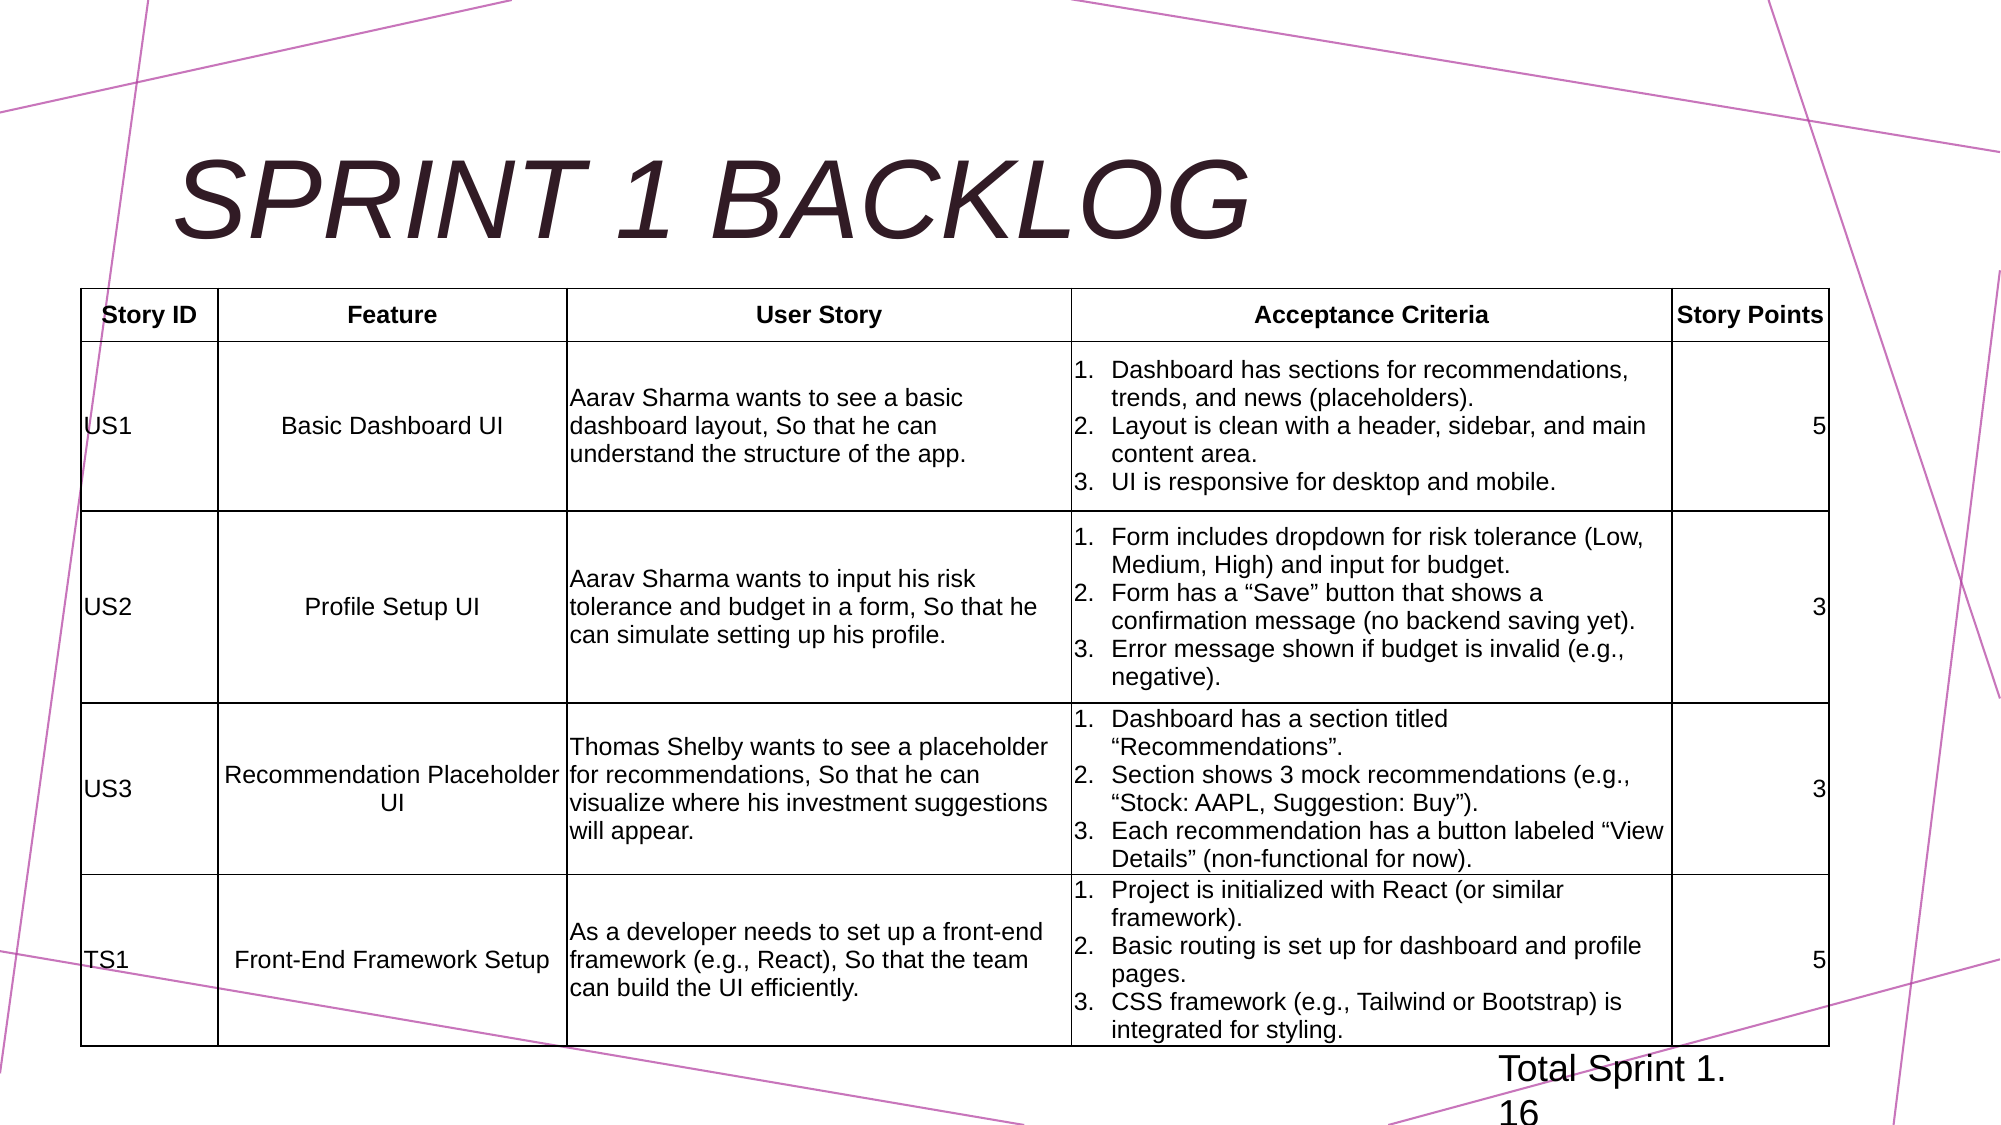

# Sprint 1 backlog
| Story ID | Feature | User Story | Acceptance Criteria | Story Points |
| --- | --- | --- | --- | --- |
| US1 | Basic Dashboard UI | Aarav Sharma wants to see a basic dashboard layout, So that he can understand the structure of the app. | Dashboard has sections for recommendations, trends, and news (placeholders). Layout is clean with a header, sidebar, and main content area. UI is responsive for desktop and mobile. | 5 |
| US2 | Profile Setup UI | Aarav Sharma wants to input his risk tolerance and budget in a form, So that he can simulate setting up his profile. | Form includes dropdown for risk tolerance (Low, Medium, High) and input for budget. Form has a “Save” button that shows a confirmation message (no backend saving yet). Error message shown if budget is invalid (e.g., negative). | 3 |
| US3 | Recommendation Placeholder UI | Thomas Shelby wants to see a placeholder for recommendations, So that he can visualize where his investment suggestions will appear. | Dashboard has a section titled “Recommendations”. Section shows 3 mock recommendations (e.g., “Stock: AAPL, Suggestion: Buy”). Each recommendation has a button labeled “View Details” (non-functional for now). | 3 |
| TS1 | Front-End Framework Setup | As a developer needs to set up a front-end framework (e.g., React), So that the team can build the UI efficiently. | Project is initialized with React (or similar framework). Basic routing is set up for dashboard and profile pages. CSS framework (e.g., Tailwind or Bootstrap) is integrated for styling. | 5 |
Total Sprint 1.          16